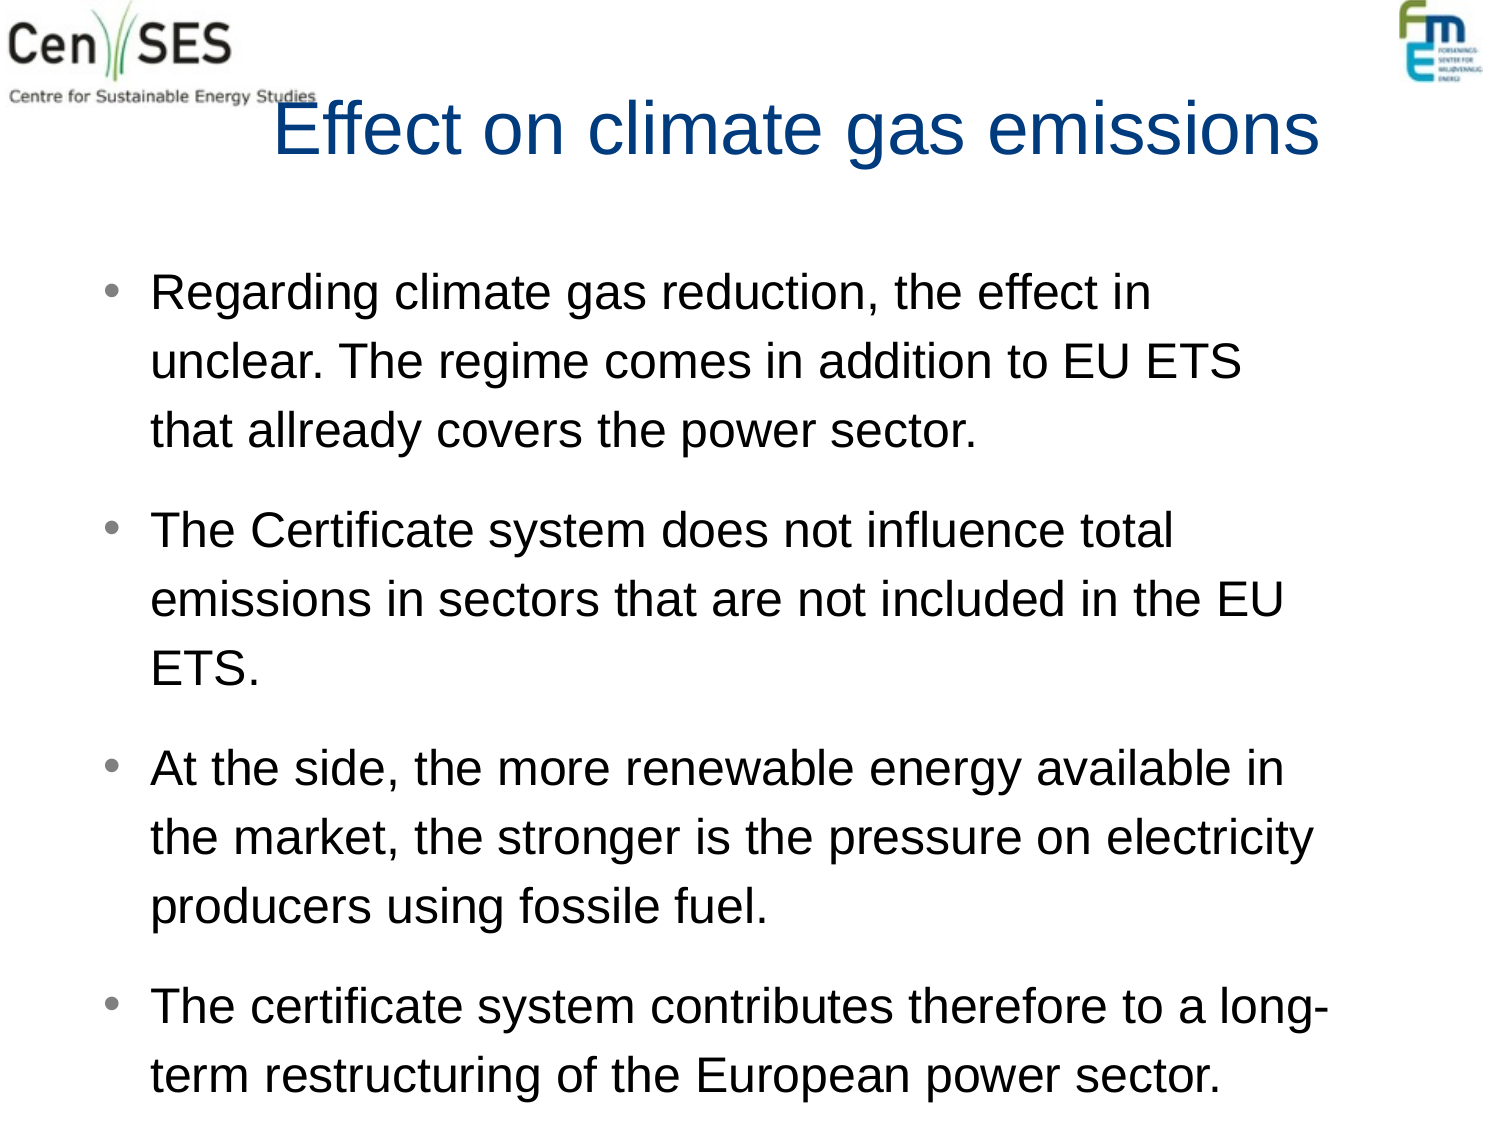

# Effect on climate gas emissions
Regarding climate gas reduction, the effect in unclear. The regime comes in addition to EU ETS that allready covers the power sector.
The Certificate system does not influence total emissions in sectors that are not included in the EU ETS.
At the side, the more renewable energy available in the market, the stronger is the pressure on electricity producers using fossile fuel.
The certificate system contributes therefore to a long-term restructuring of the European power sector.